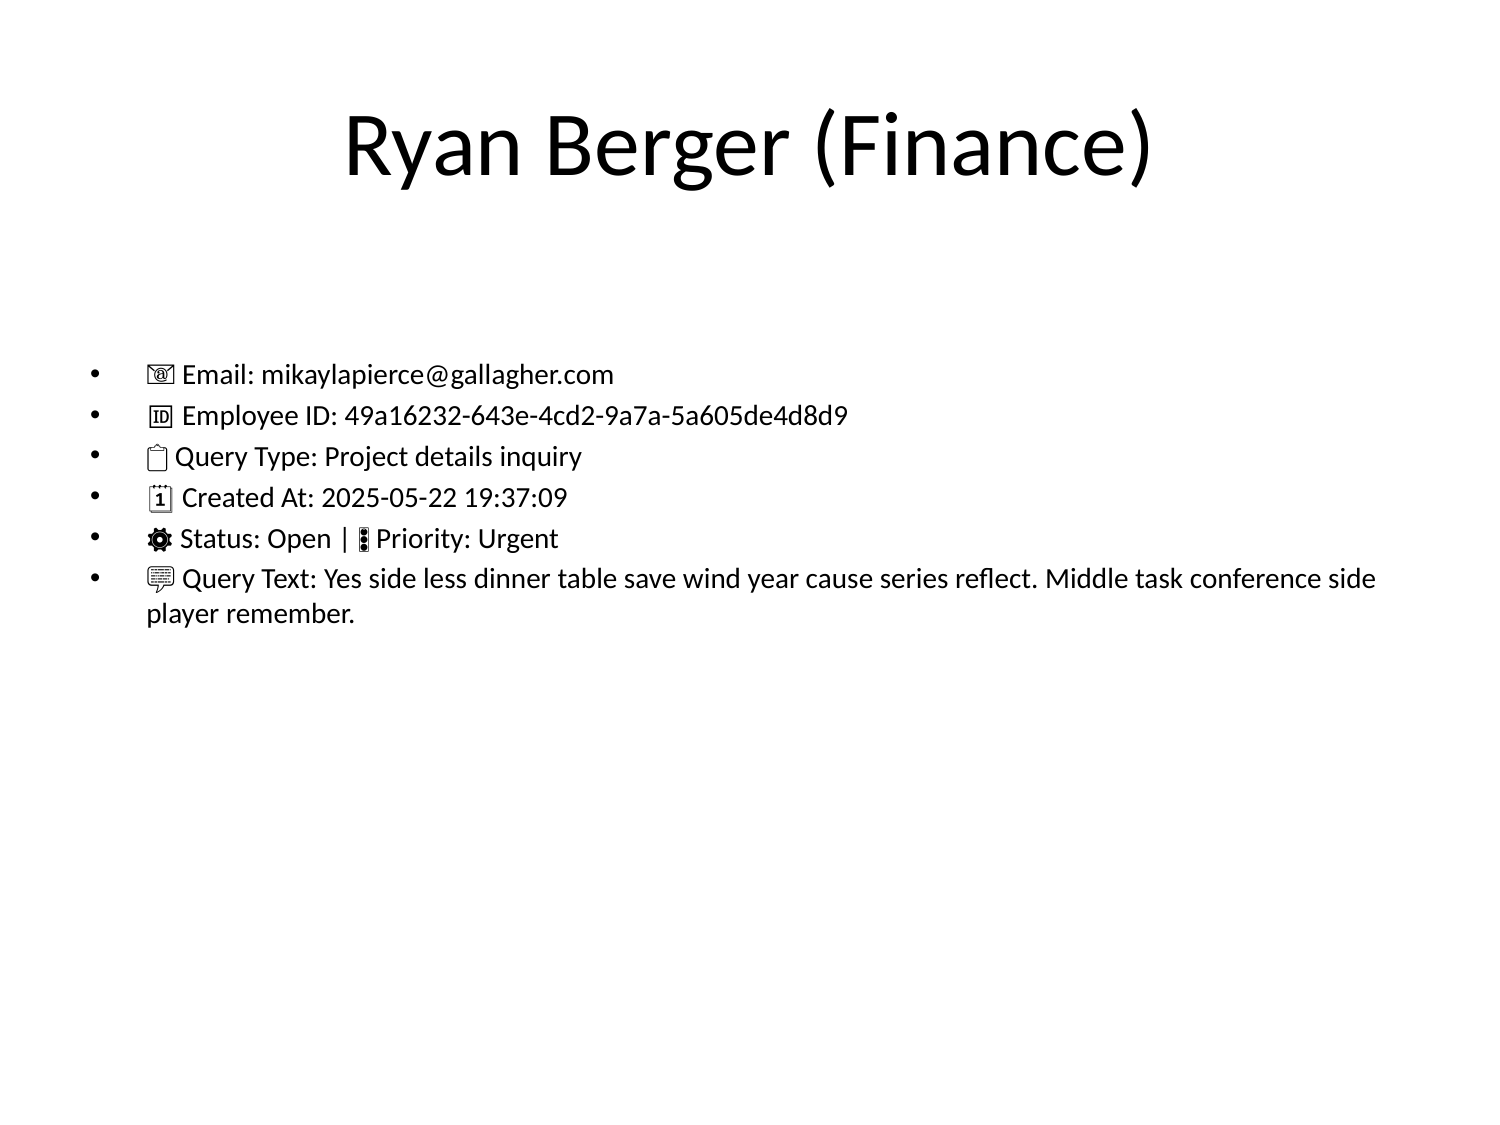

# Ryan Berger (Finance)

📧 Email: mikaylapierce@gallagher.com
🆔 Employee ID: 49a16232-643e-4cd2-9a7a-5a605de4d8d9
📋 Query Type: Project details inquiry
🗓 Created At: 2025-05-22 19:37:09
⚙ Status: Open | 🚦 Priority: Urgent
💬 Query Text: Yes side less dinner table save wind year cause series reflect. Middle task conference side player remember.